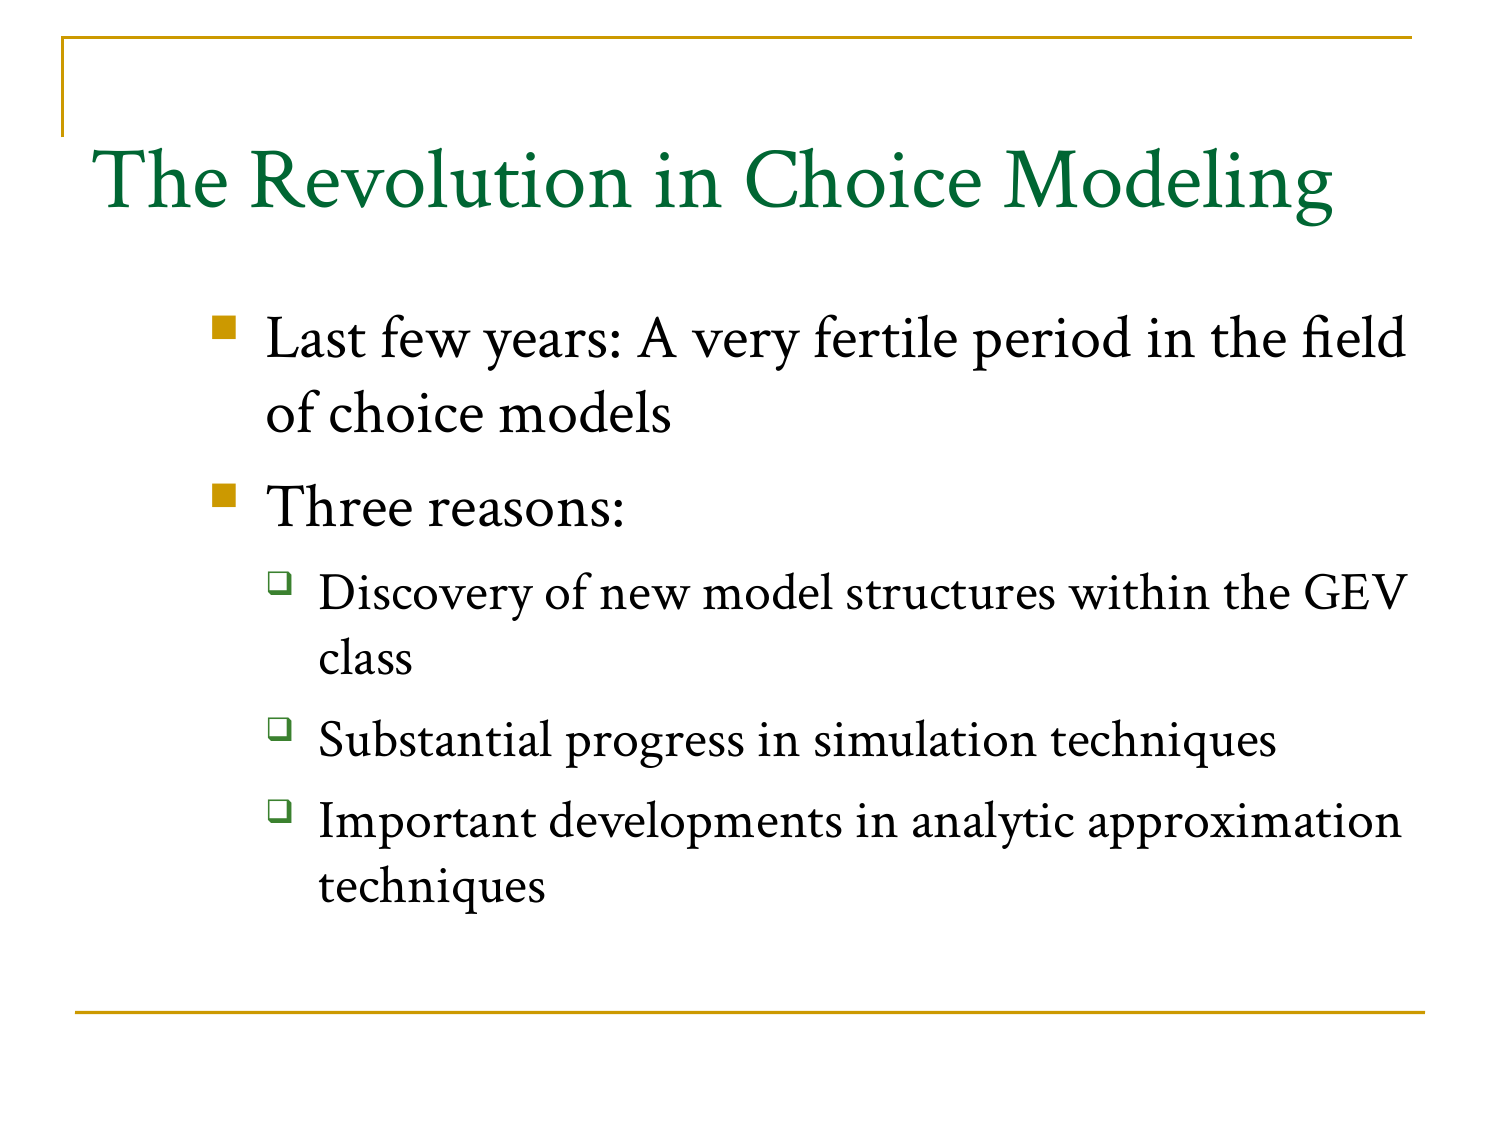

The Revolution in Choice Modeling
Last few years: A very fertile period in the field of choice models
Three reasons:
Discovery of new model structures within the GEV class
Substantial progress in simulation techniques
Important developments in analytic approximation techniques